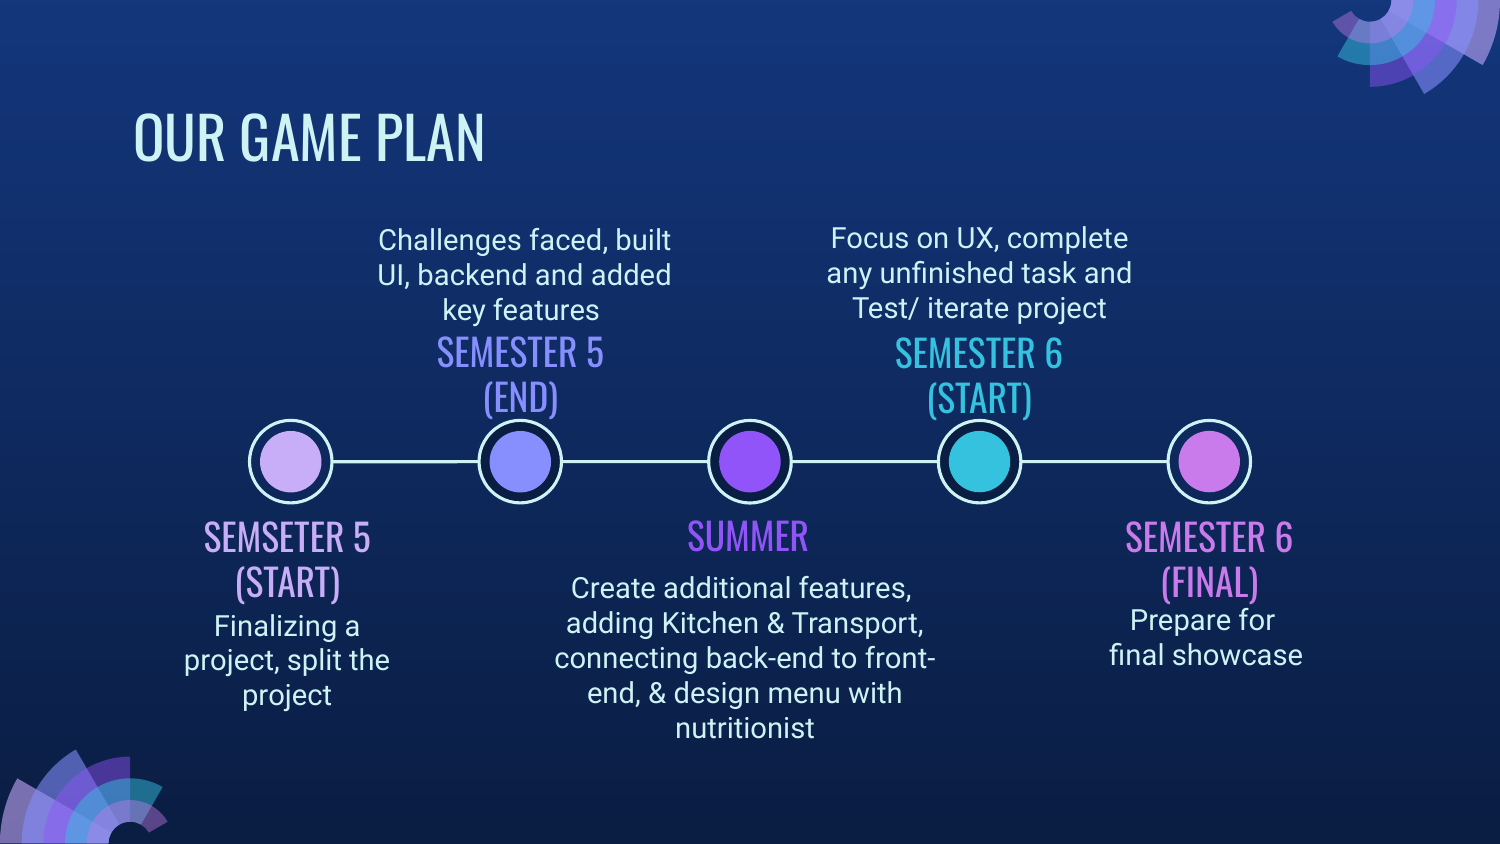

# OUR GAME PLAN
Focus on UX, complete any unfinished task and Test/ iterate project
Challenges faced, built UI, backend and added key features
SEMESTER 5 (END)
SEMESTER 6 (START)

SUMMER
SEMSETER 5 (START)
SEMESTER 6 (FINAL)
Create additional features,
adding Kitchen & Transport, connecting back-end to front-end, & design menu with nutritionist

Prepare for
final showcase
Finalizing a project, split the project